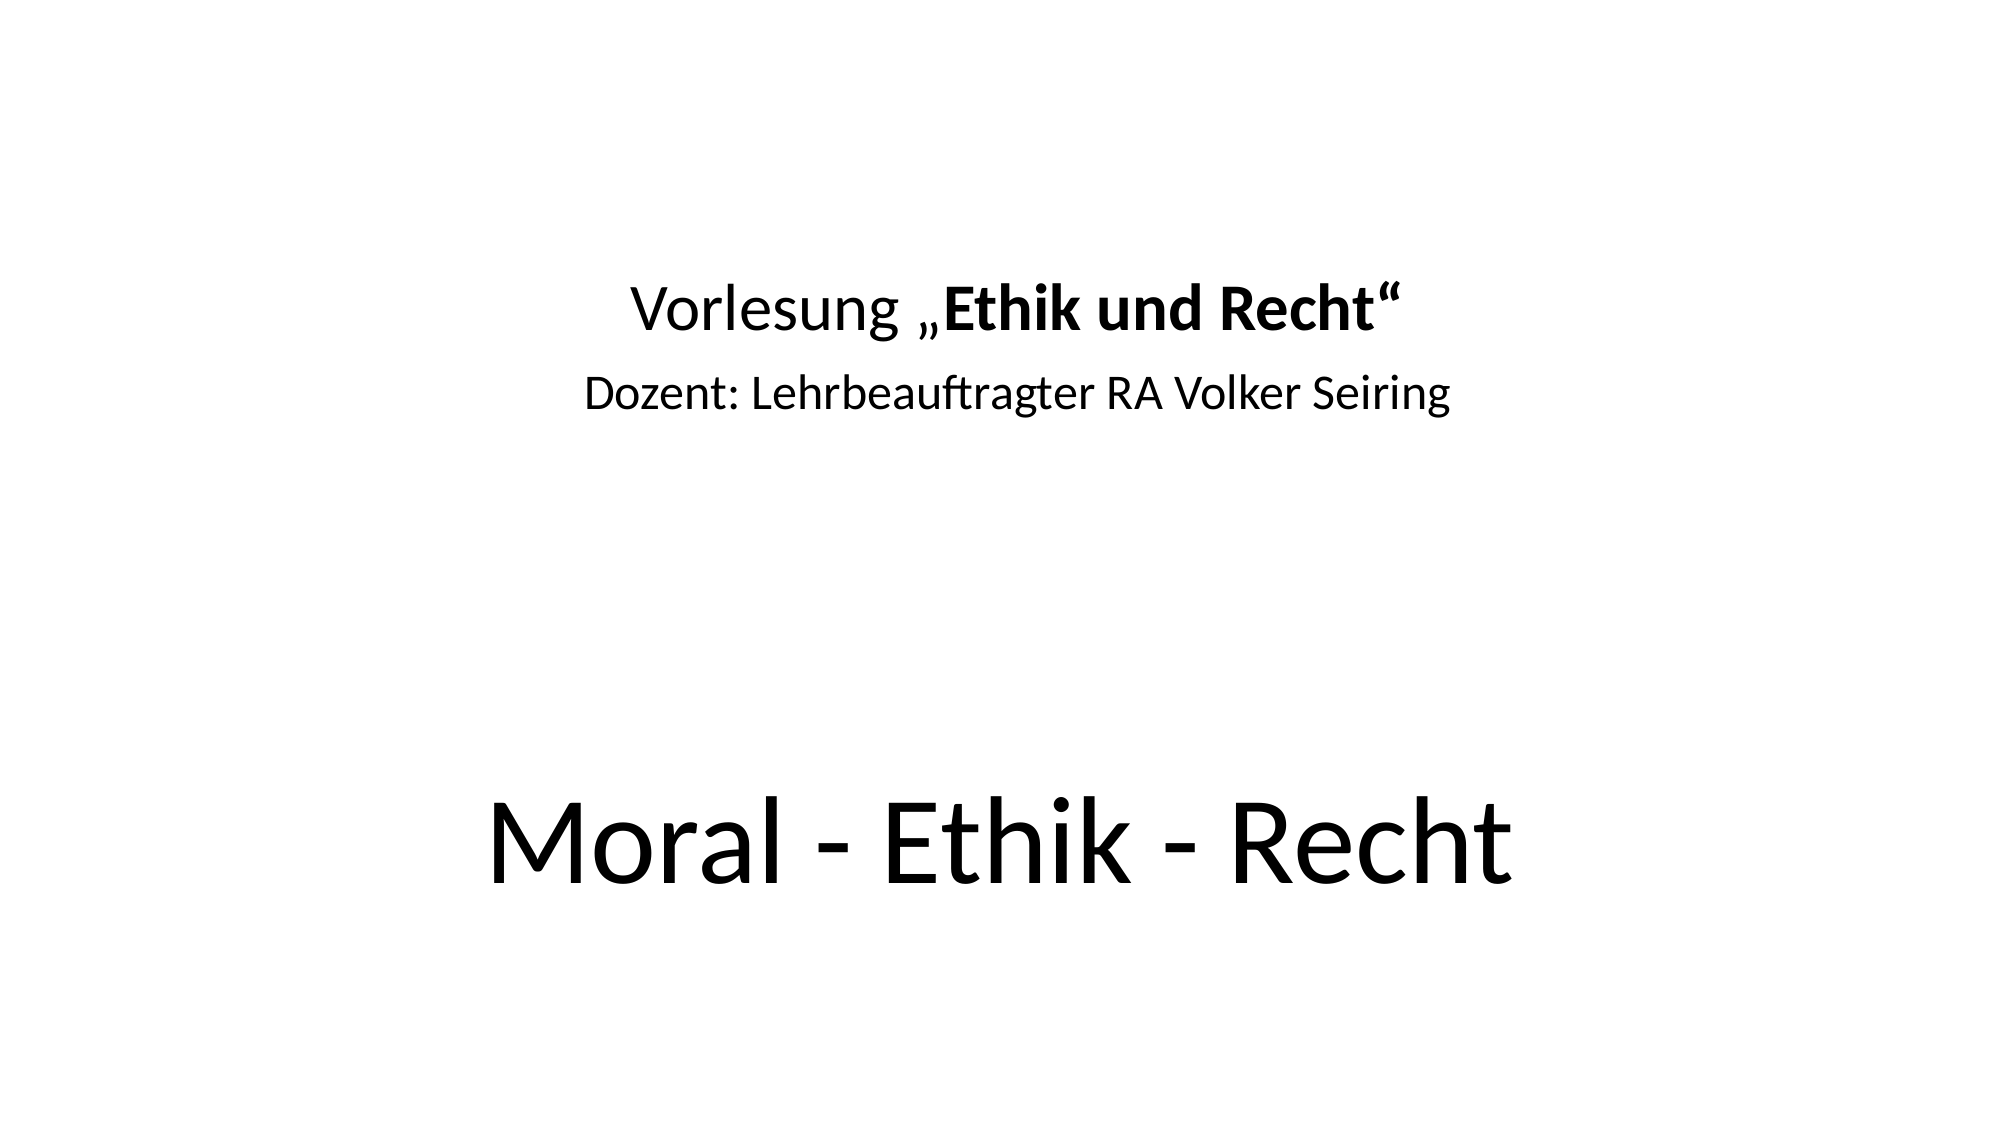

Vorlesung „Ethik und Recht“
Dozent: Lehrbeauftragter RA Volker Seiring
# Moral - Ethik - Recht